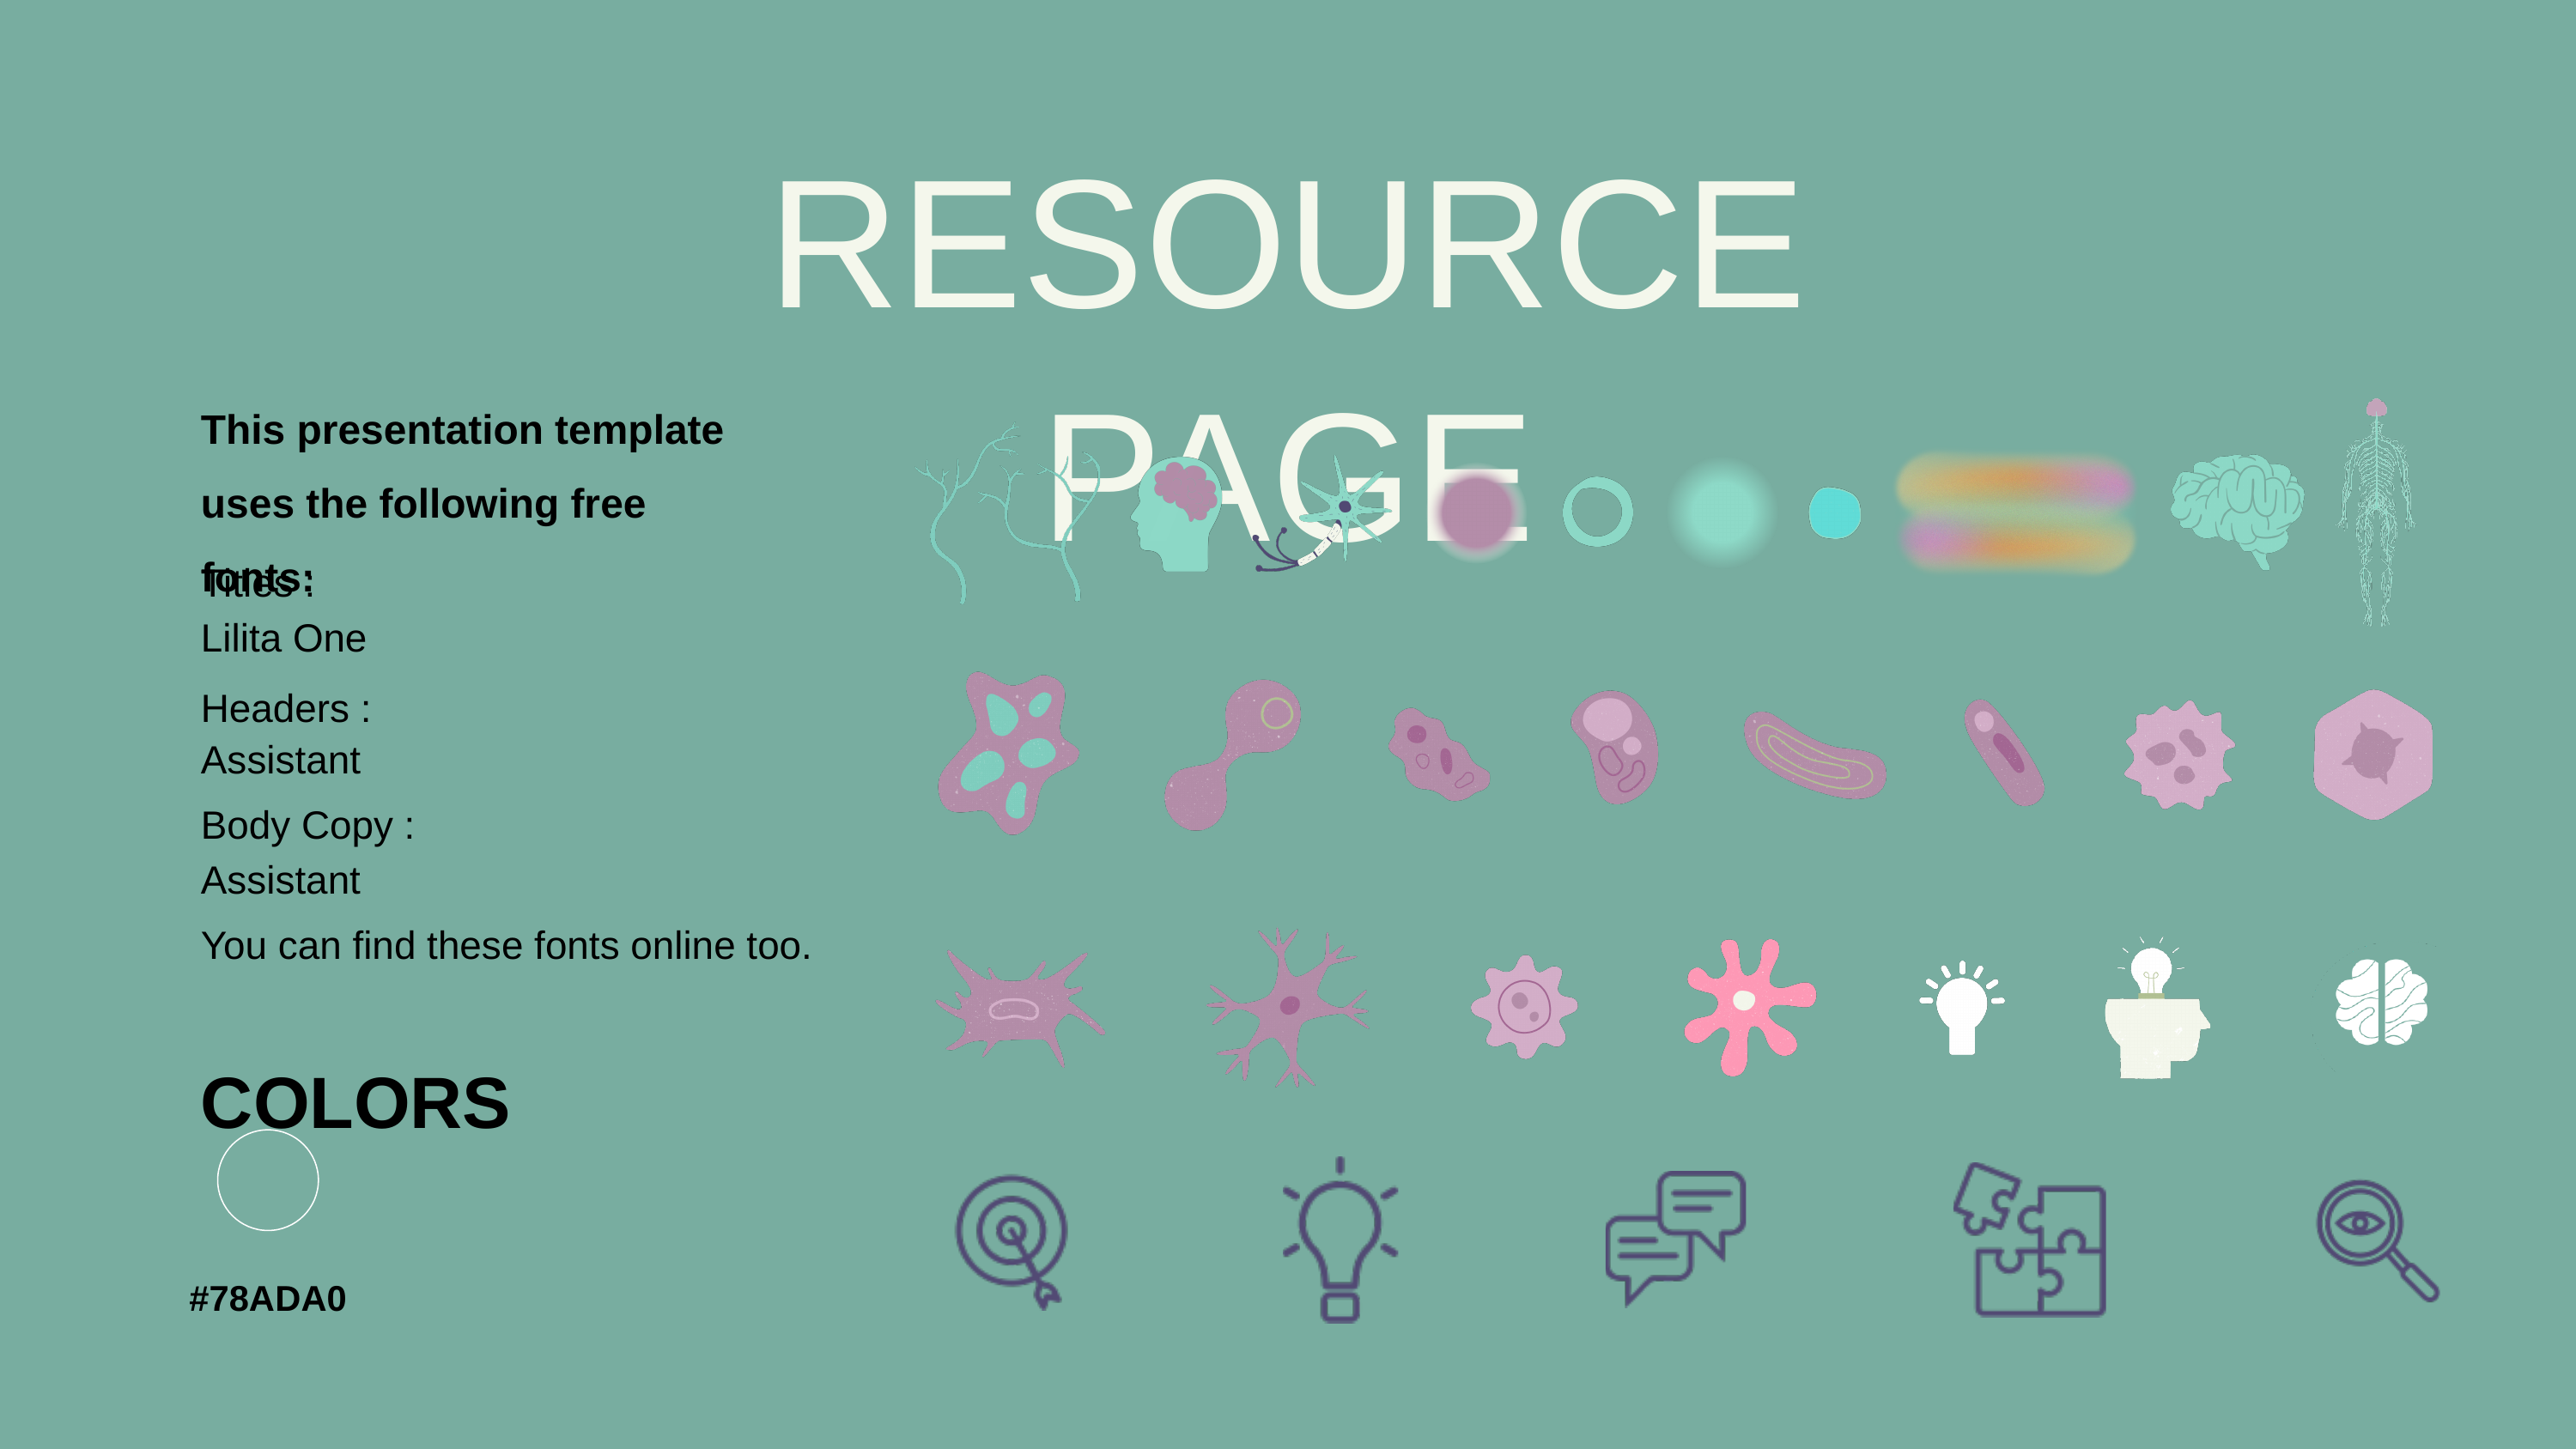

RESOURCE PAGE
This presentation template
uses the following free fonts:

Titles :
Lilita One
Headers :

Assistant

Body Copy :
Assistant
You can find these fonts online too.

COLORS

#78ADA0